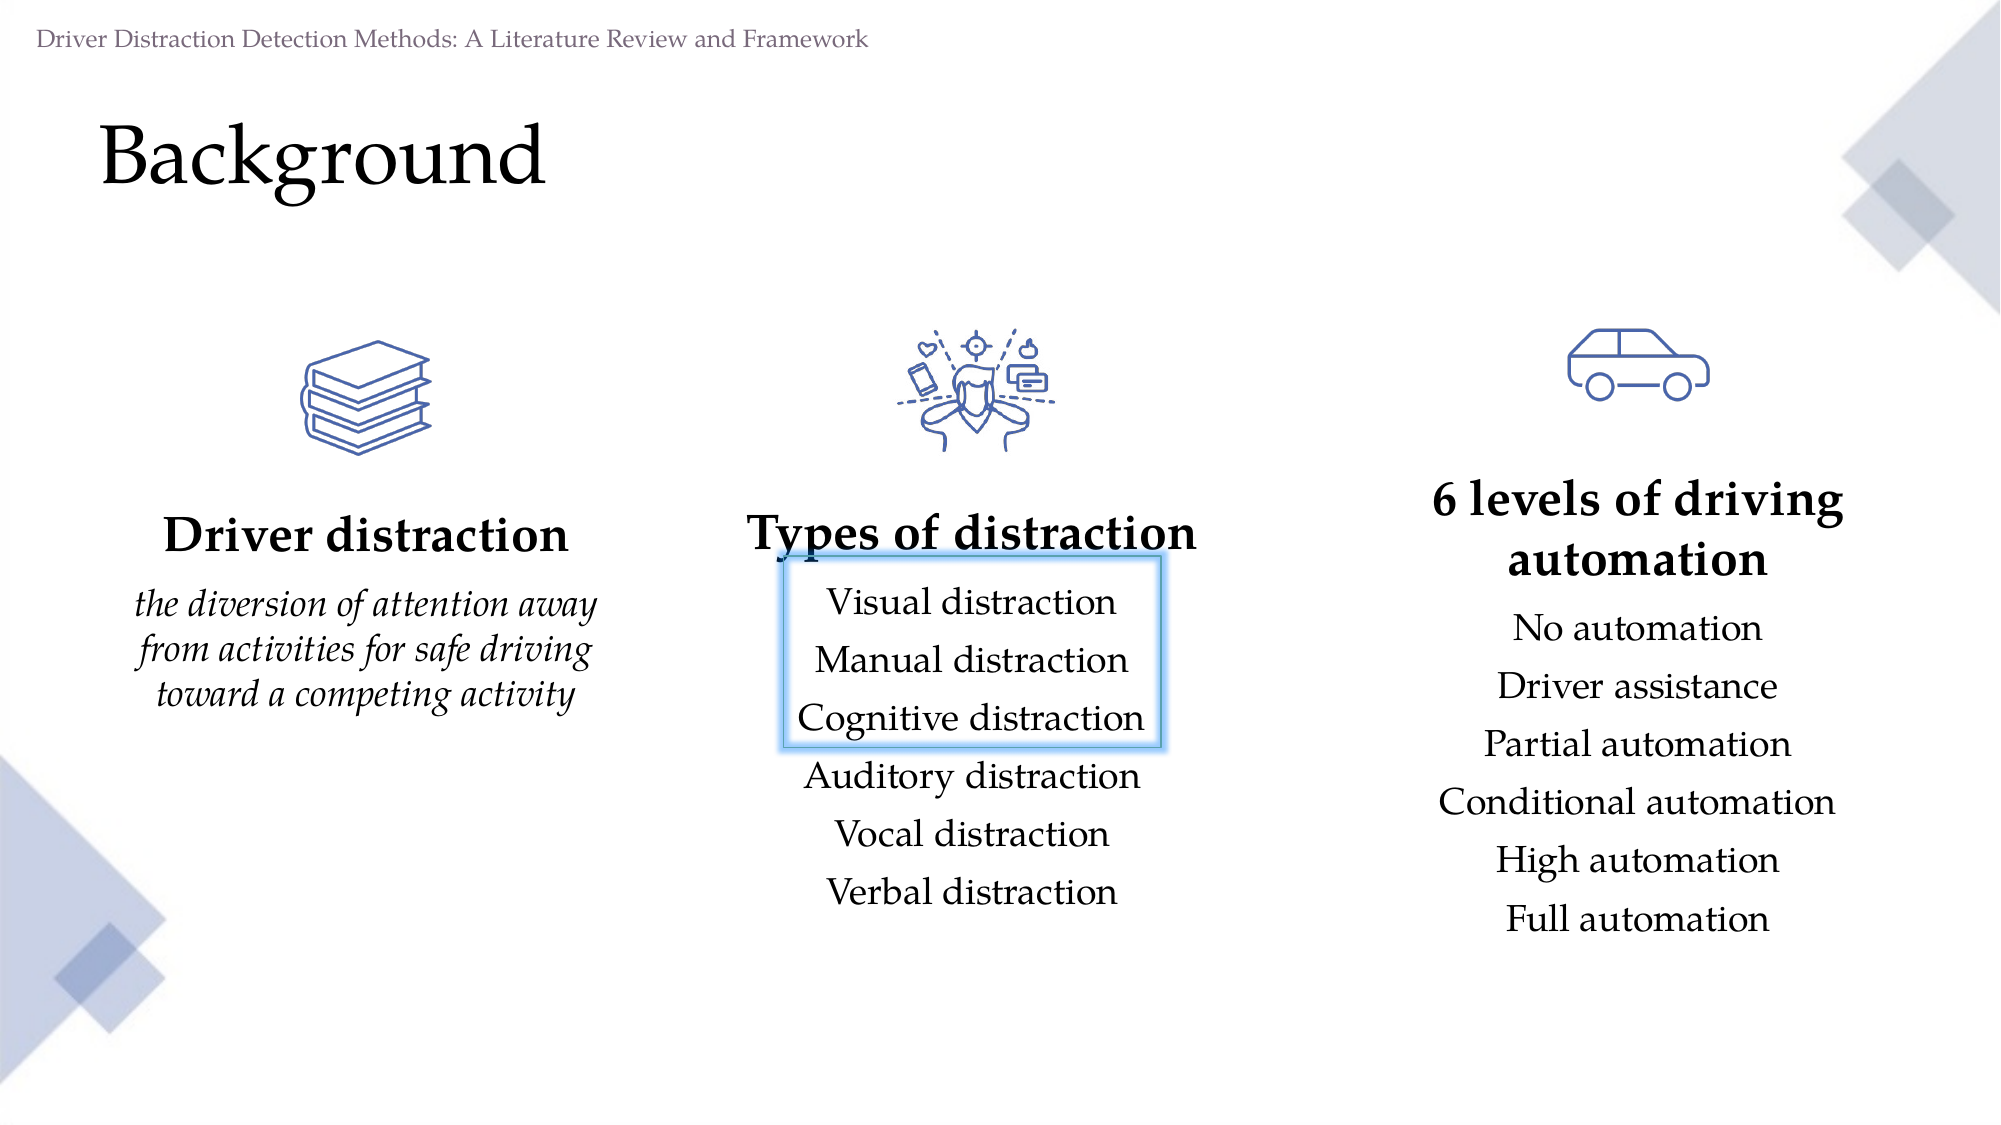

Driver Distraction Detection Methods: A Literature Review and Framework

Background
Driver distraction
the diversion of attention away from activities for safe driving toward a competing activity
Types of distraction
Visual distraction
Manual distraction
Cognitive distraction
Auditory distraction
Vocal distraction
Verbal distraction
6 levels of driving automation
No automation
Driver assistance
Partial automation
Conditional automation
High automation
Full automation